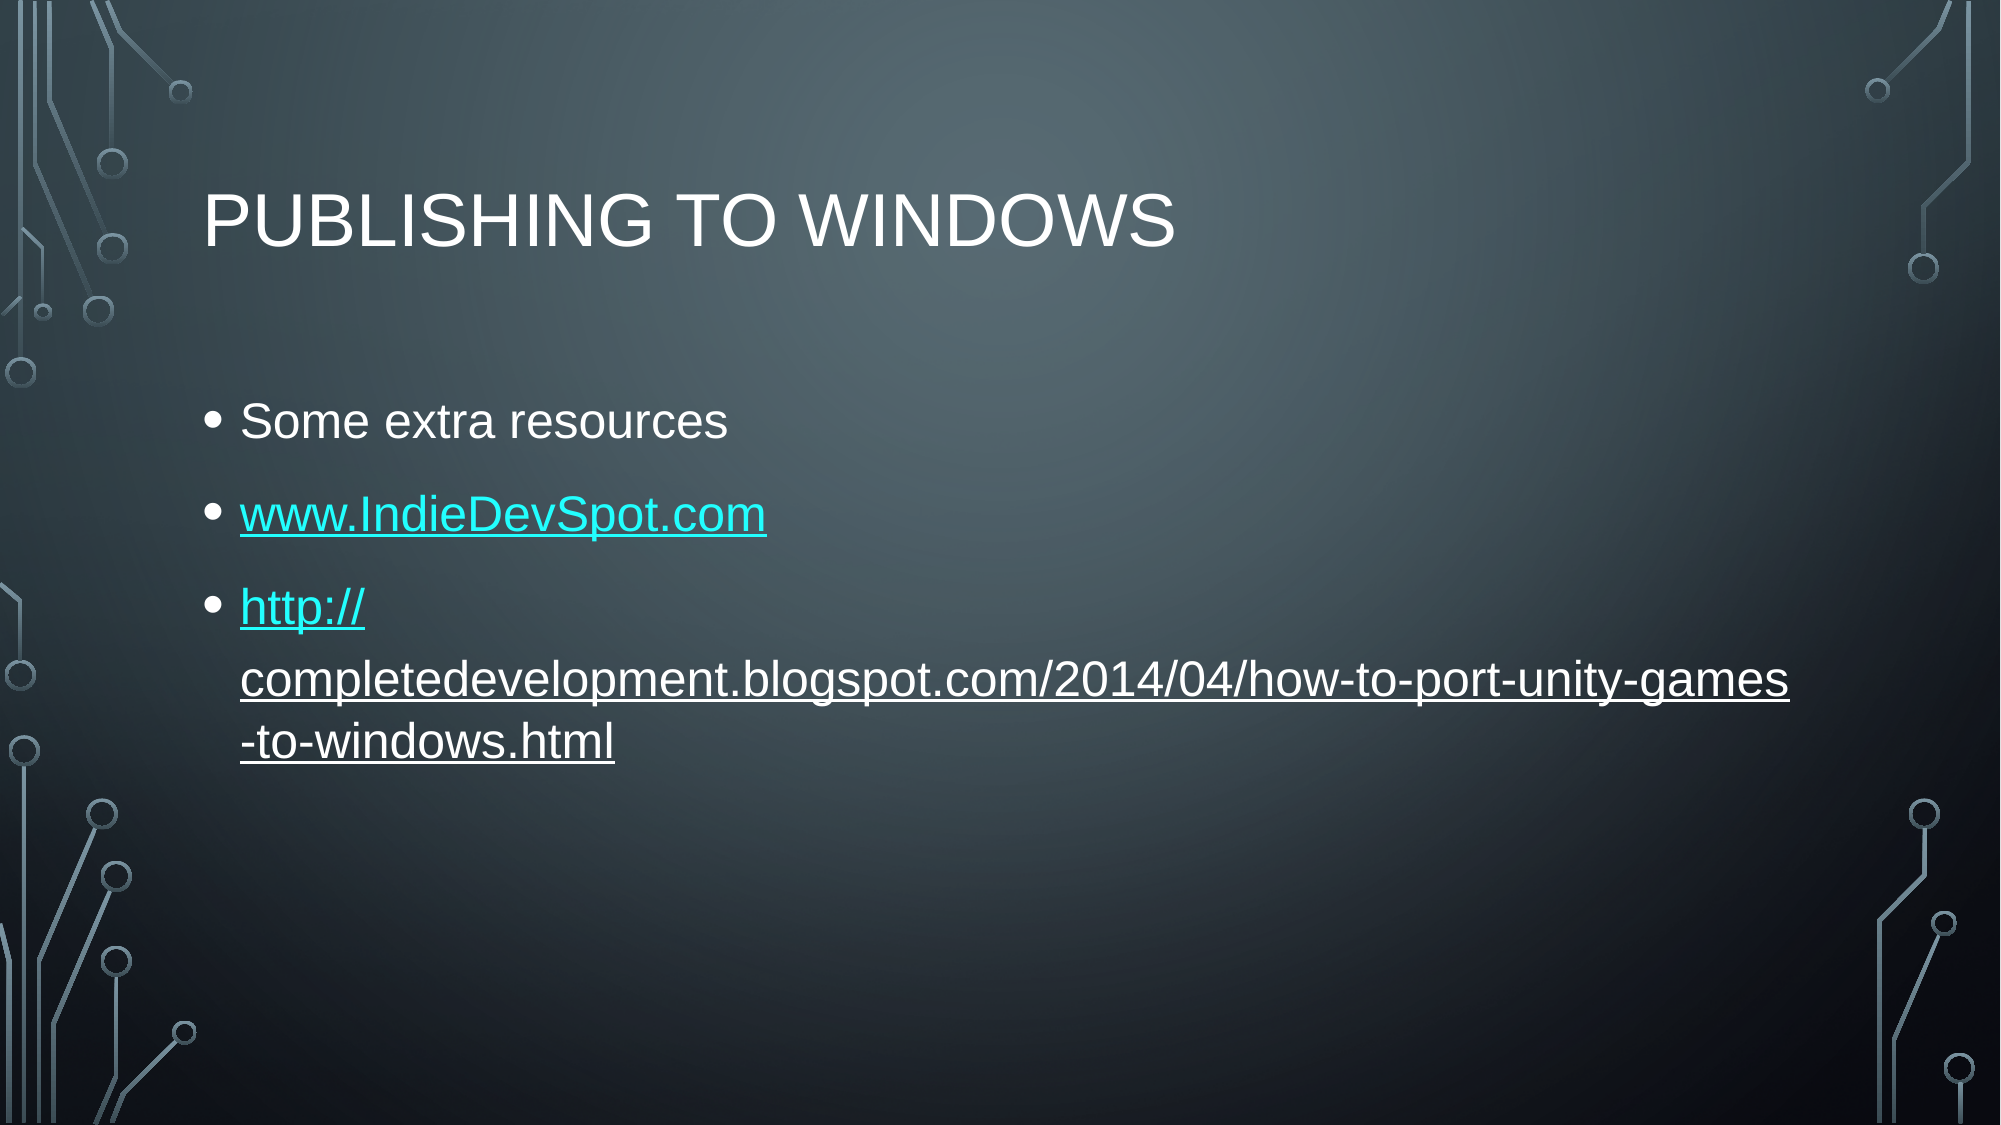

# Publishing to Windows
Some extra resources
www.IndieDevSpot.com
http://completedevelopment.blogspot.com/2014/04/how-to-port-unity-games-to-windows.html